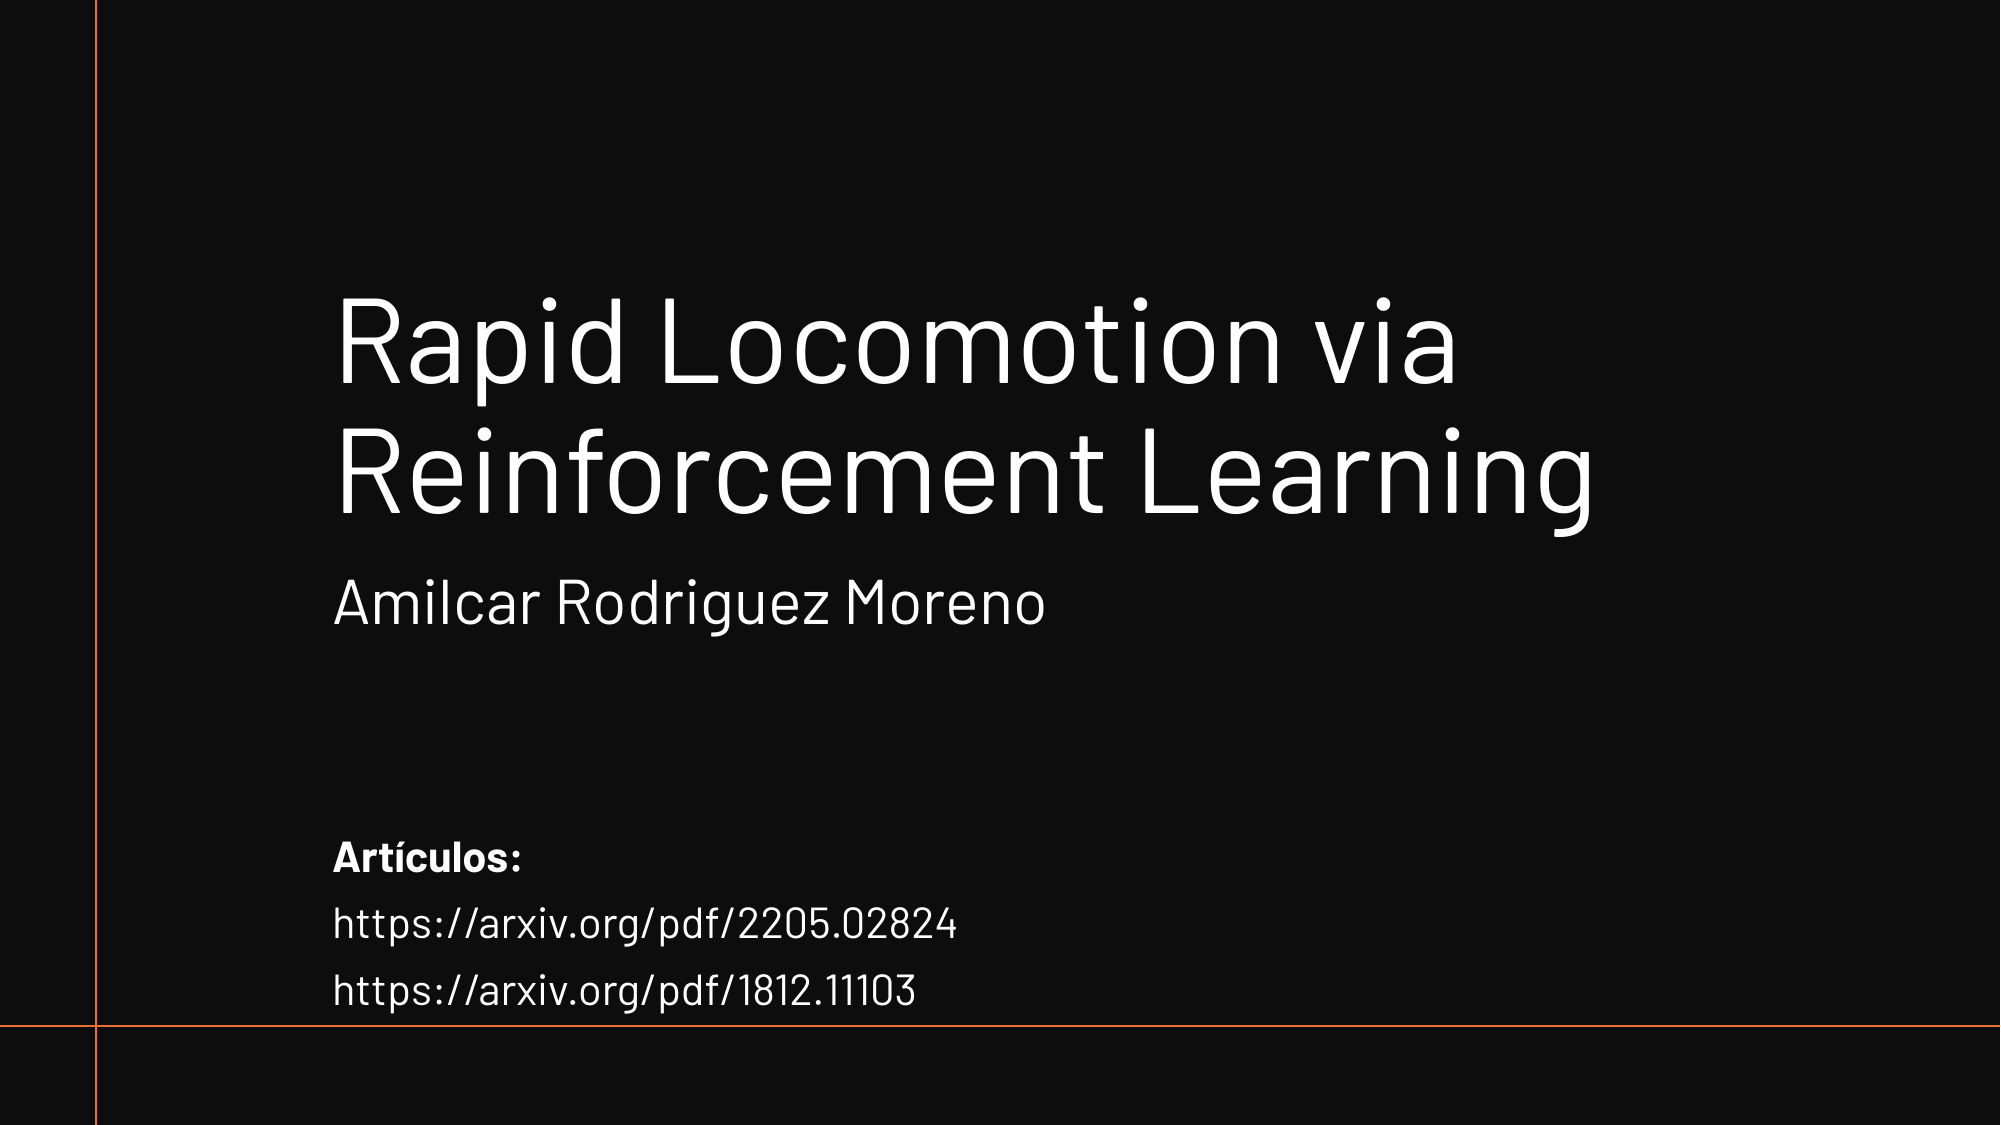

# Rapid Locomotion via Reinforcement Learning
Amilcar Rodriguez Moreno

Artículos:
https://arxiv.org/pdf/2205.02824
https://arxiv.org/pdf/1812.11103